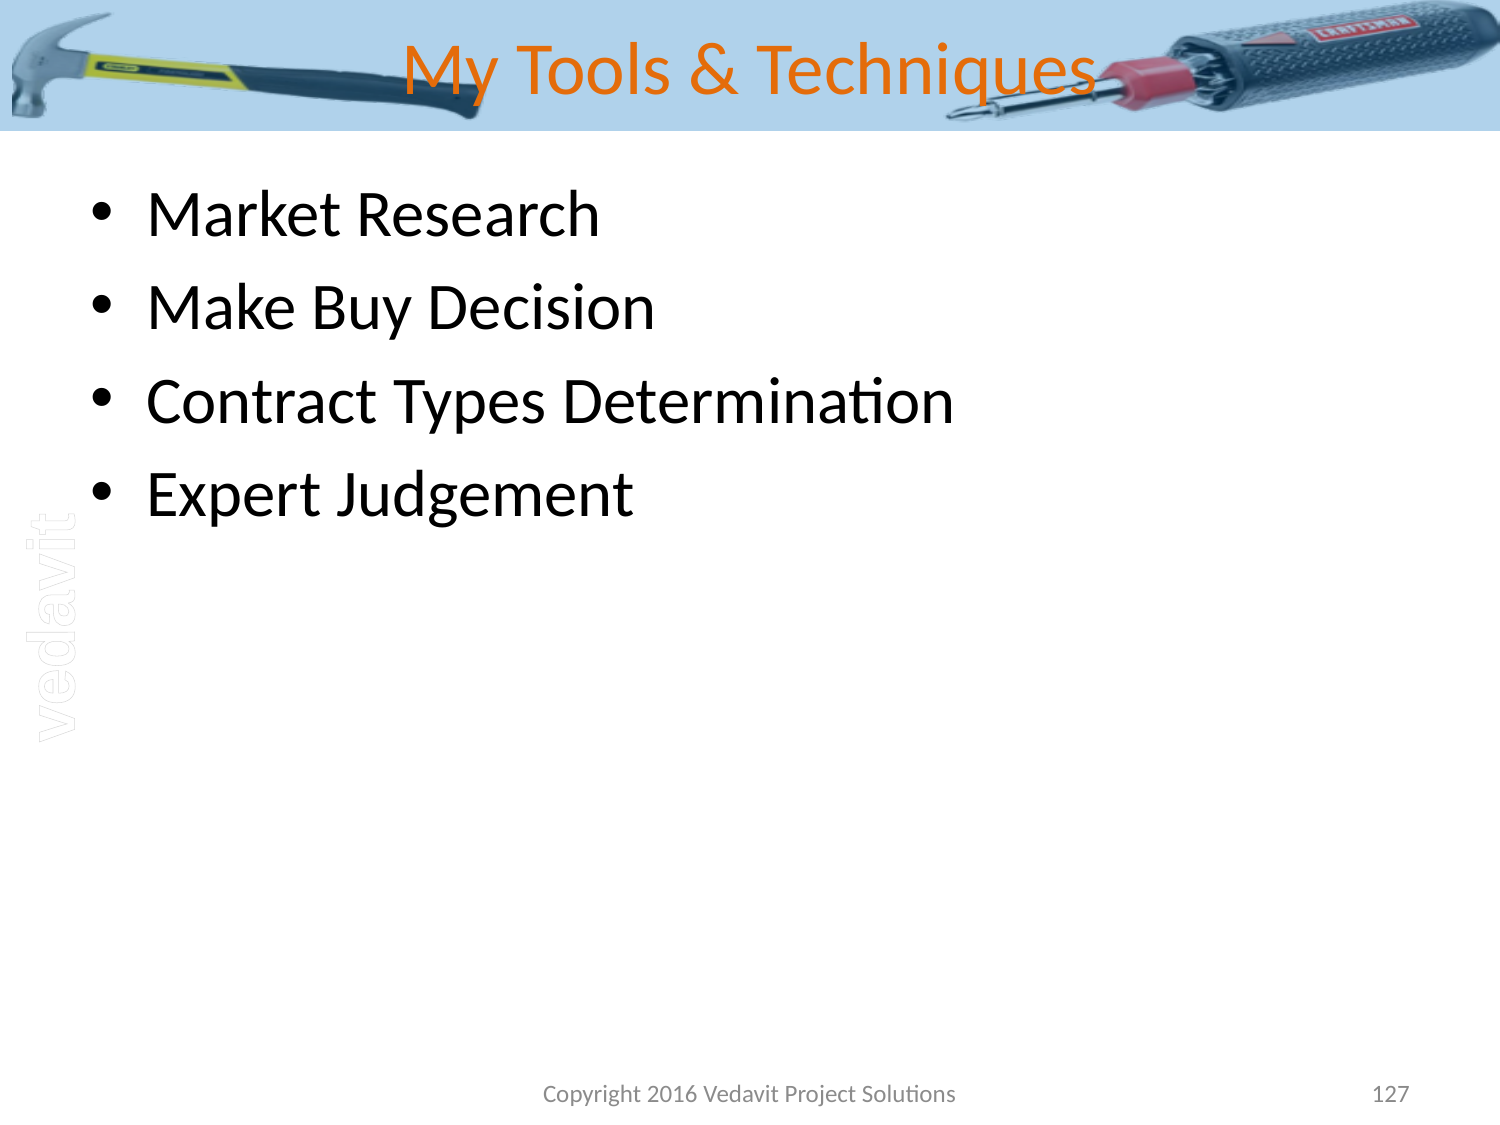

# My Tools & Techniques
Market Research
Make Buy Decision
Contract Types Determination
Expert Judgement
Copyright 2016 Vedavit Project Solutions
127